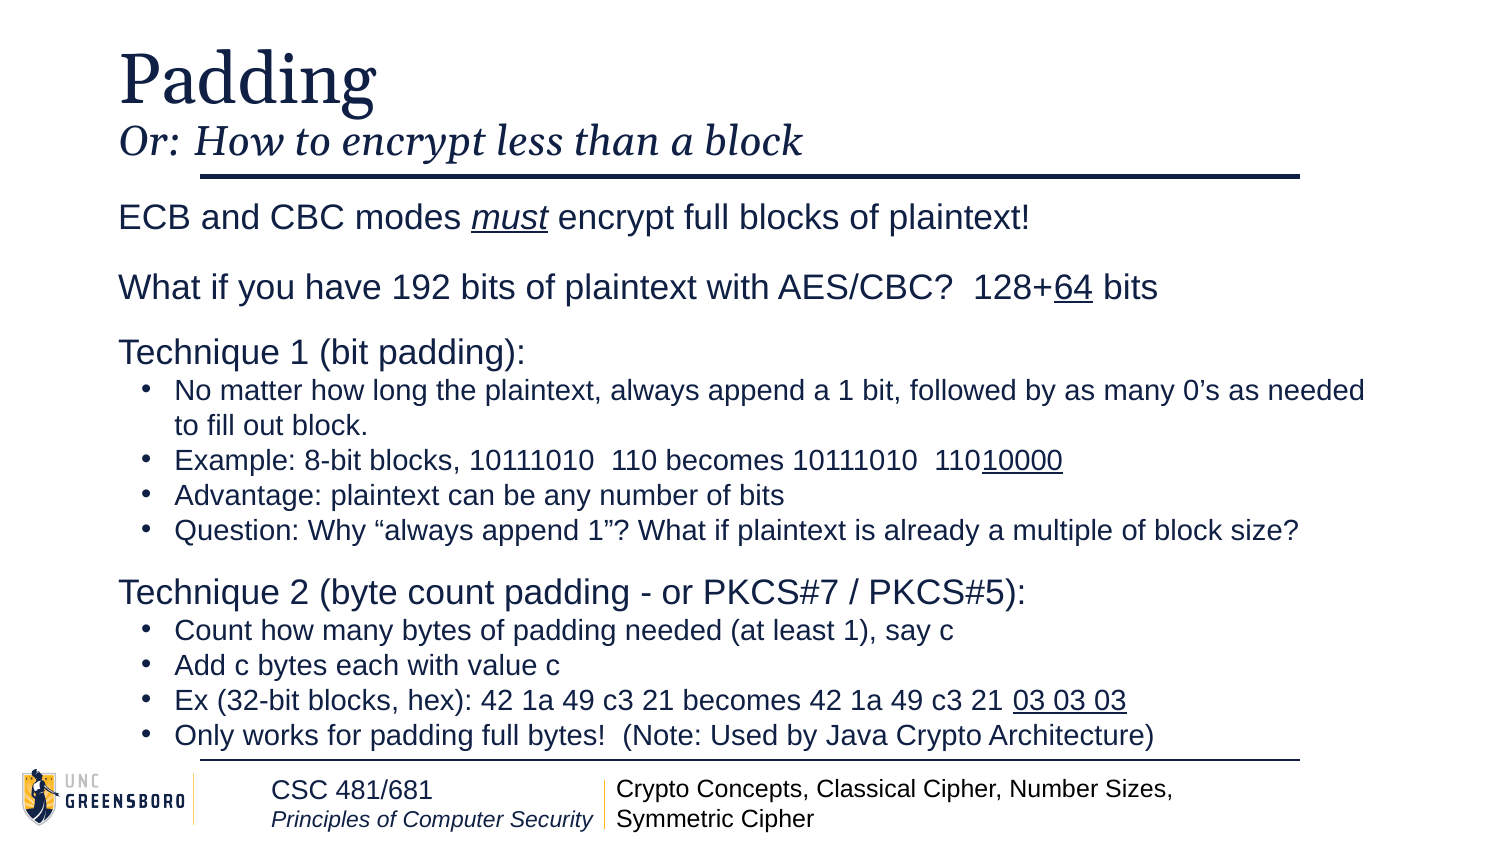

# Padding
Or: How to encrypt less than a block
ECB and CBC modes must encrypt full blocks of plaintext!

What if you have 192 bits of plaintext with AES/CBC?  128+64 bits

Technique 1 (bit padding):
No matter how long the plaintext, always append a 1 bit, followed by as many 0’s as needed to fill out block.
Example: 8-bit blocks, 10111010  110 becomes 10111010  11010000
Advantage: plaintext can be any number of bits
Question: Why “always append 1”? What if plaintext is already a multiple of block size?

Technique 2 (byte count padding - or PKCS#7 / PKCS#5):
Count how many bytes of padding needed (at least 1), say c
Add c bytes each with value c
Ex (32-bit blocks, hex): 42 1a 49 c3 21 becomes 42 1a 49 c3 21 03 03 03
Only works for padding full bytes!  (Note: Used by Java Crypto Architecture)